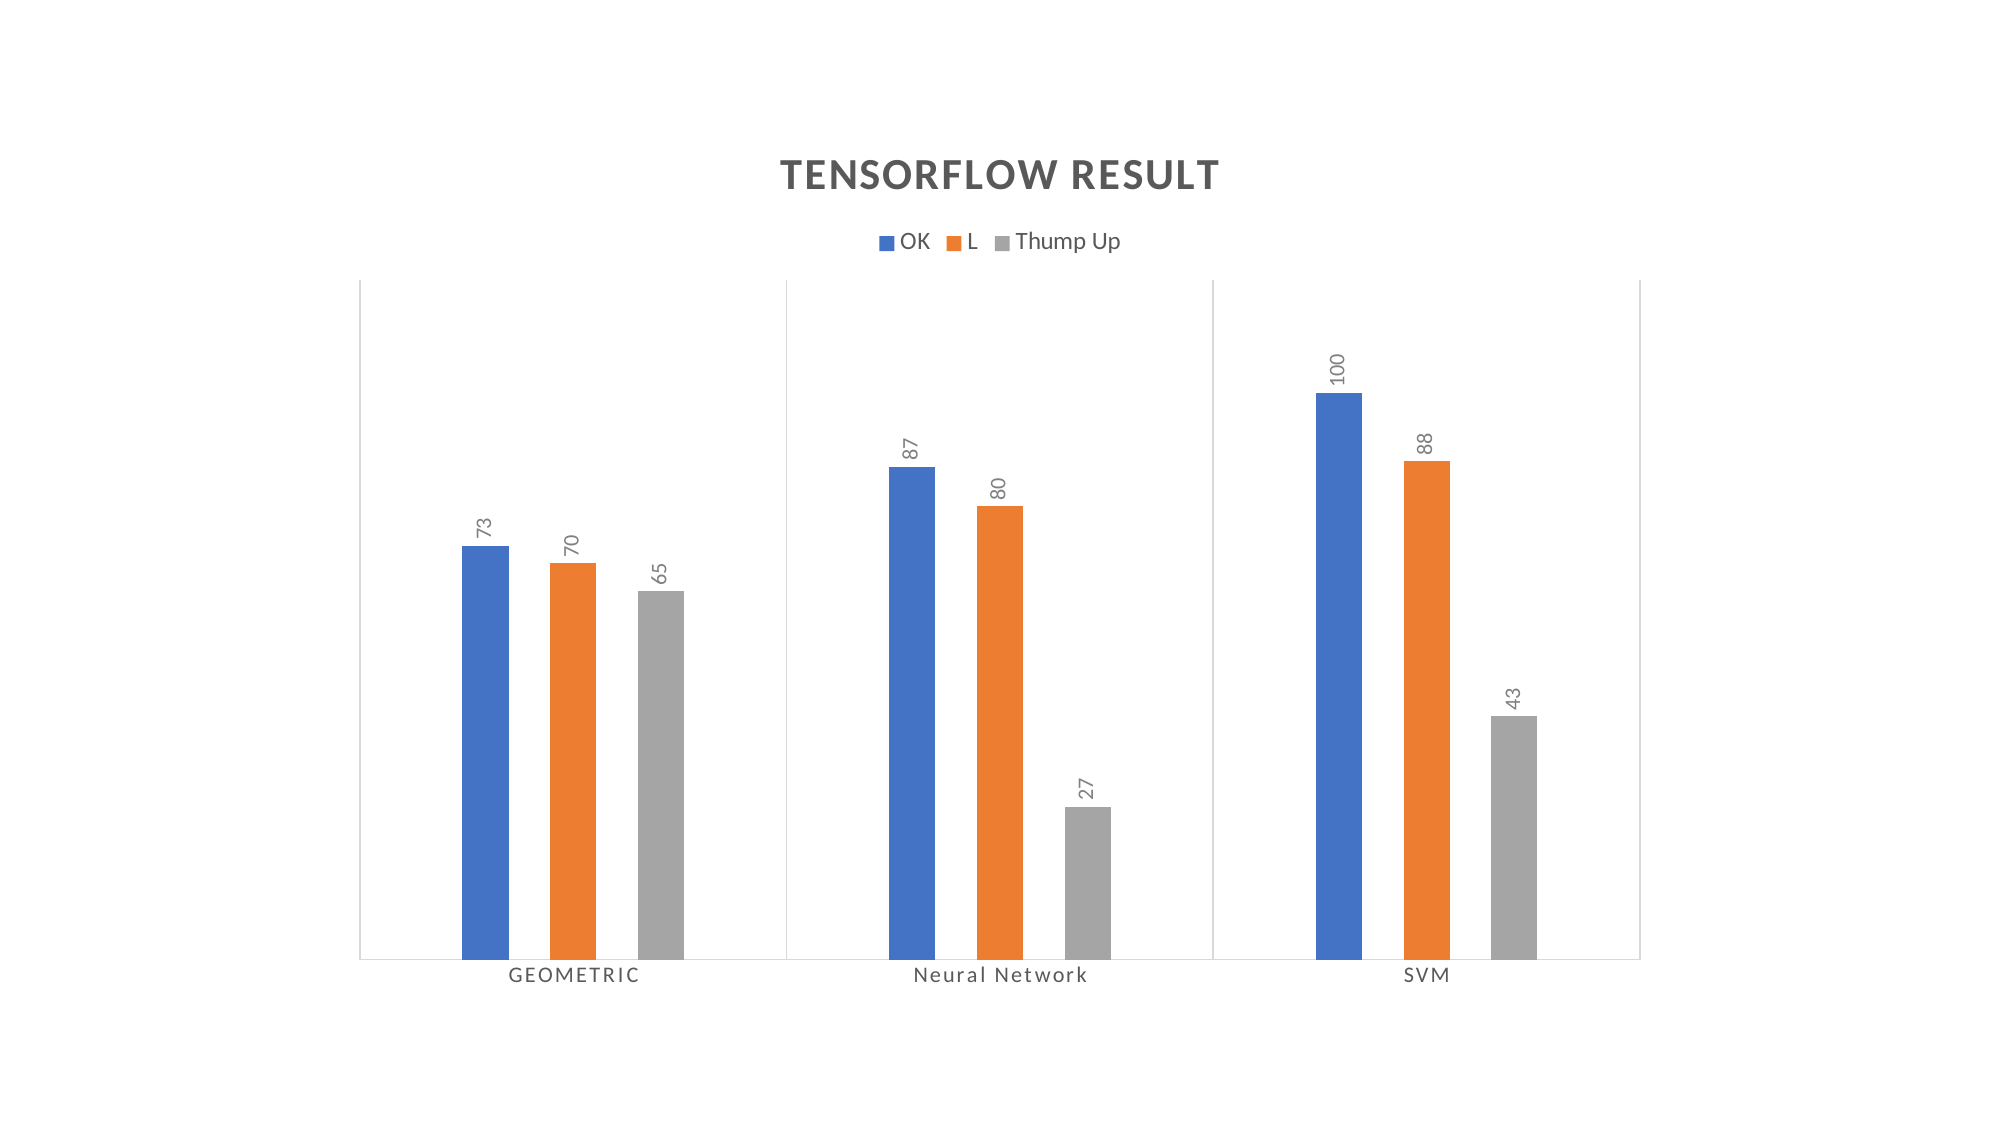

### Chart: TENSORFLOW RESULT

| Category | OK | L | Thump Up |
|---|---|---|---|
| GEOMETRIC | 73.0 | 70.0 | 65.0 |
| Neural Network | 87.0 | 80.0 | 27.0 |
| SVM | 100.0 | 88.0 | 43.0 |